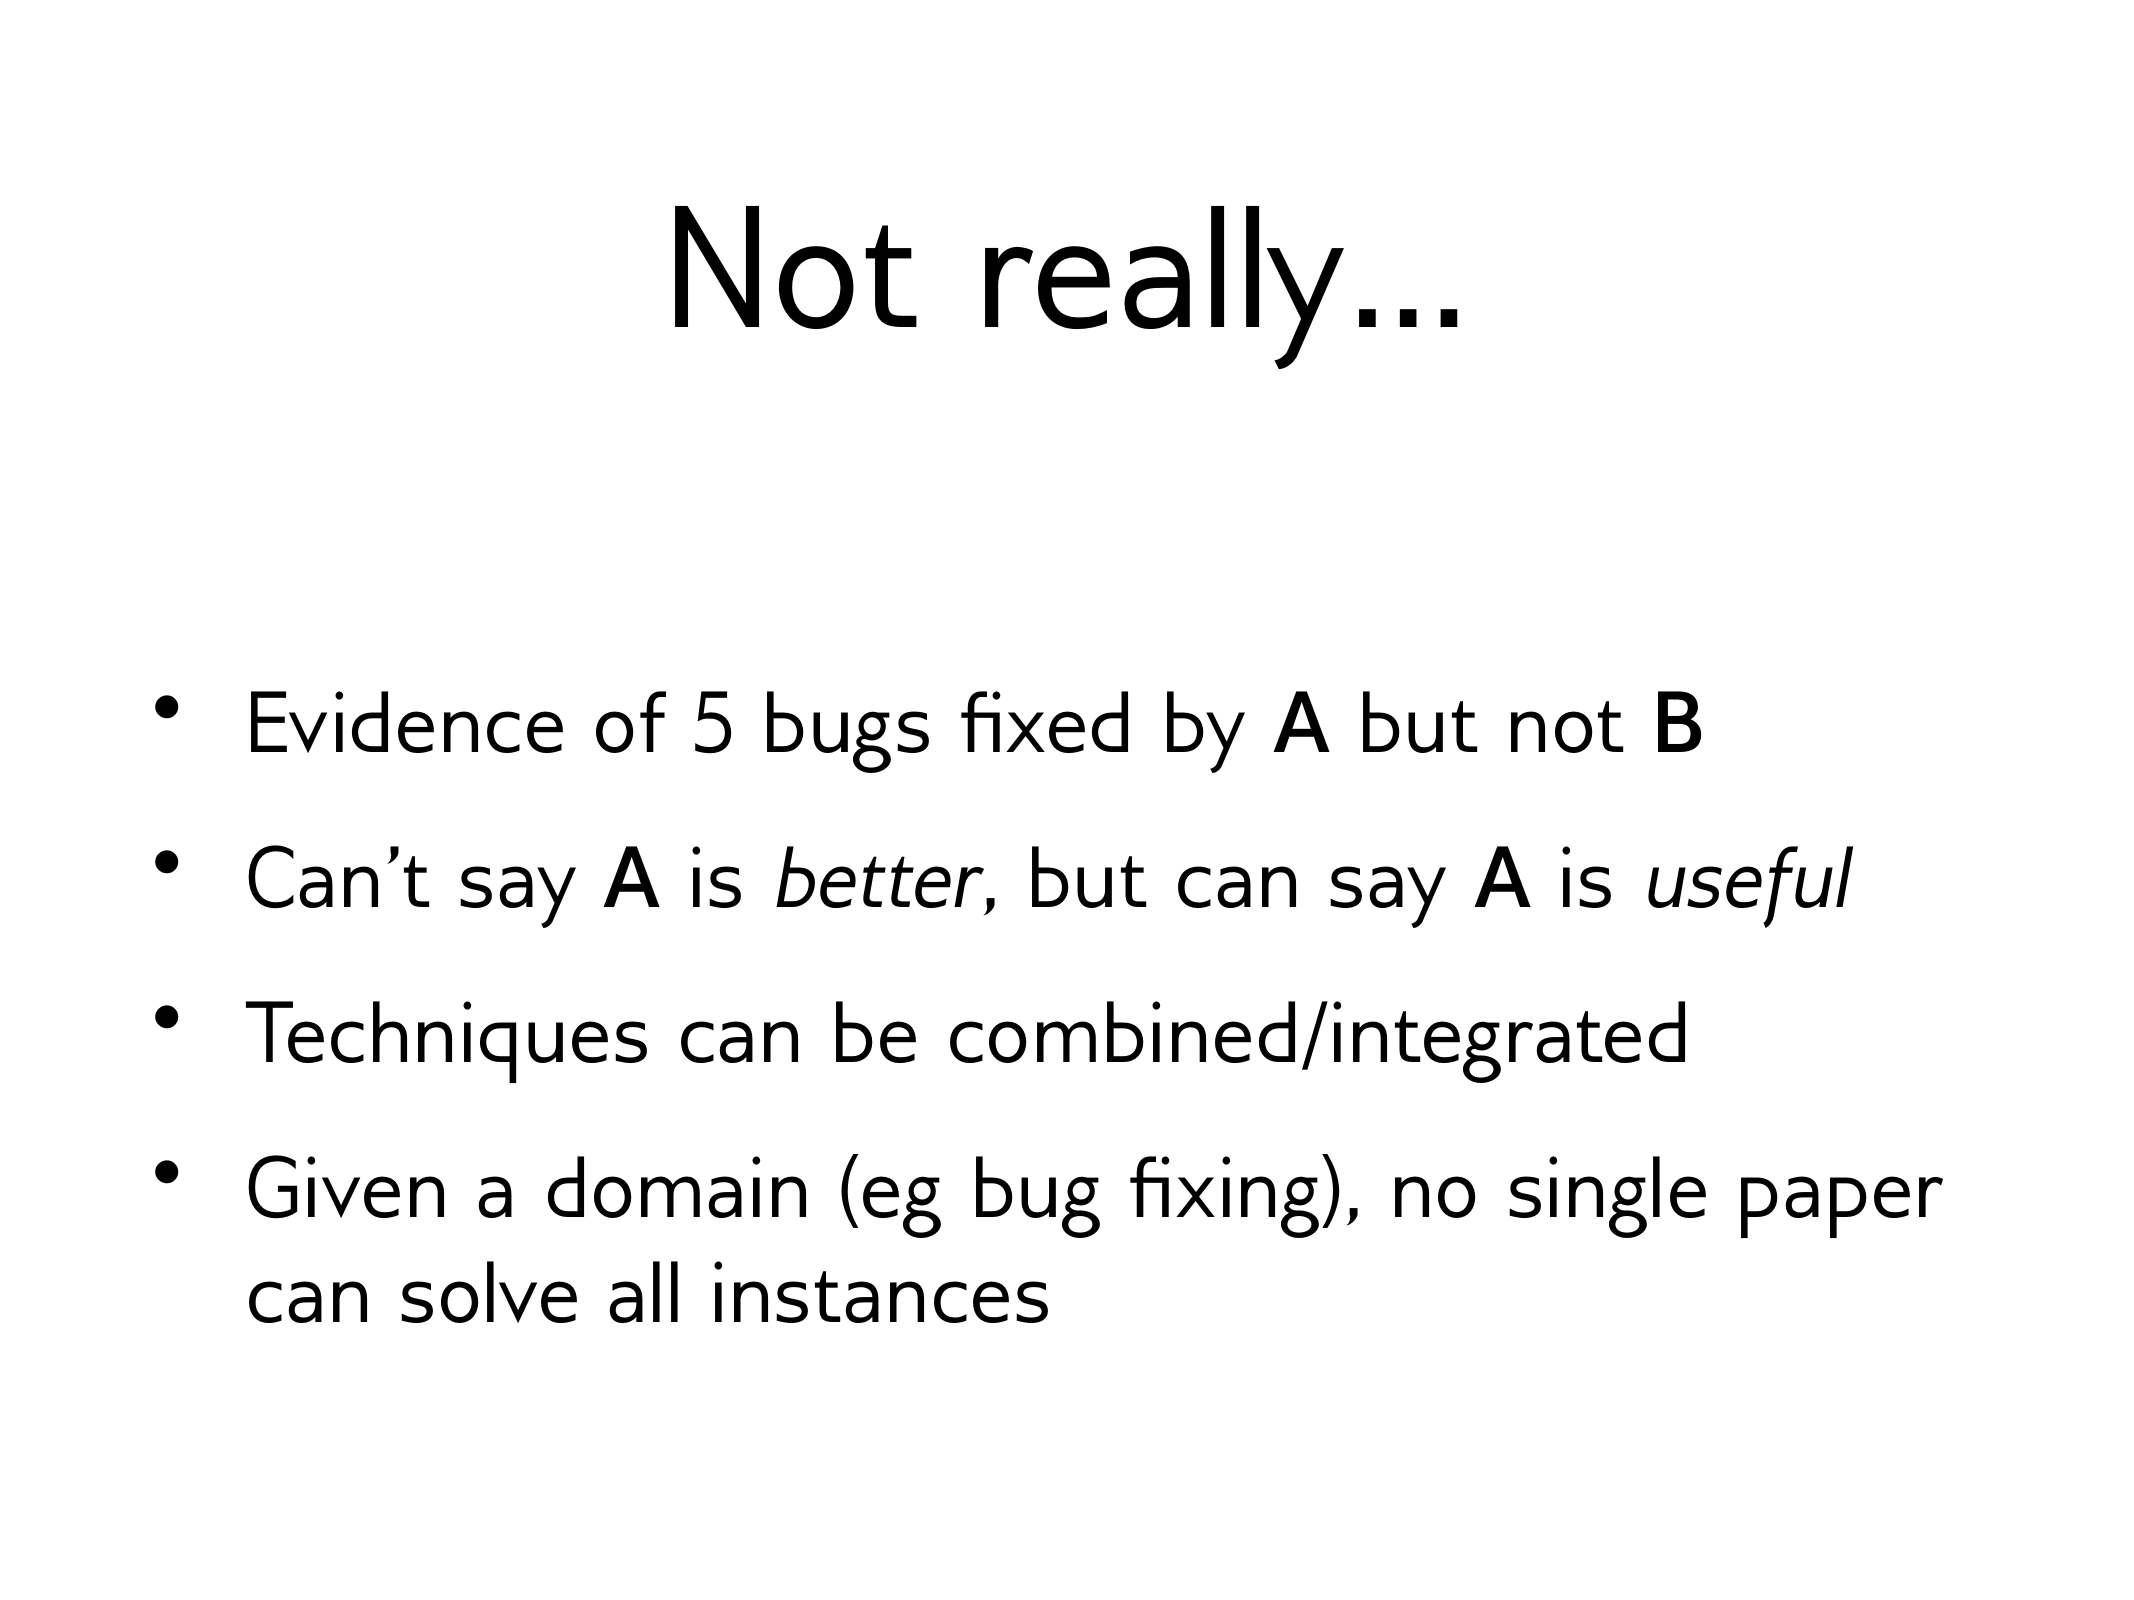

# Not really…
Evidence of 5 bugs fixed by A but not B
Can’t say A is better, but can say A is useful
Techniques can be combined/integrated
Given a domain (eg bug fixing), no single paper can solve all instances